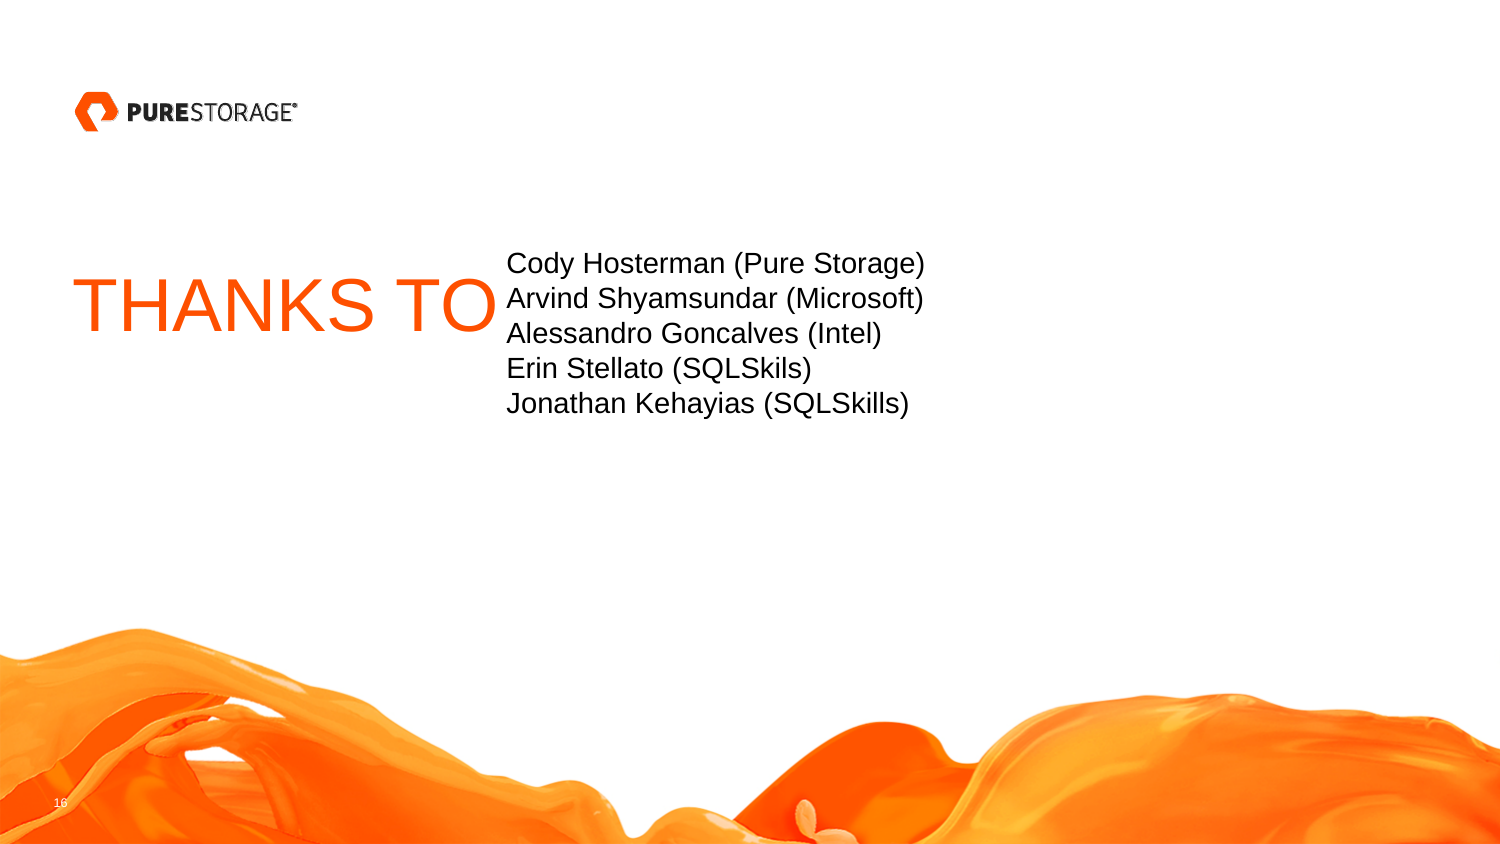

THANKS TO
Cody Hosterman (Pure Storage)
Arvind Shyamsundar (Microsoft)
Alessandro Goncalves (Intel)
Erin Stellato (SQLSkils)
Jonathan Kehayias (SQLSkills)